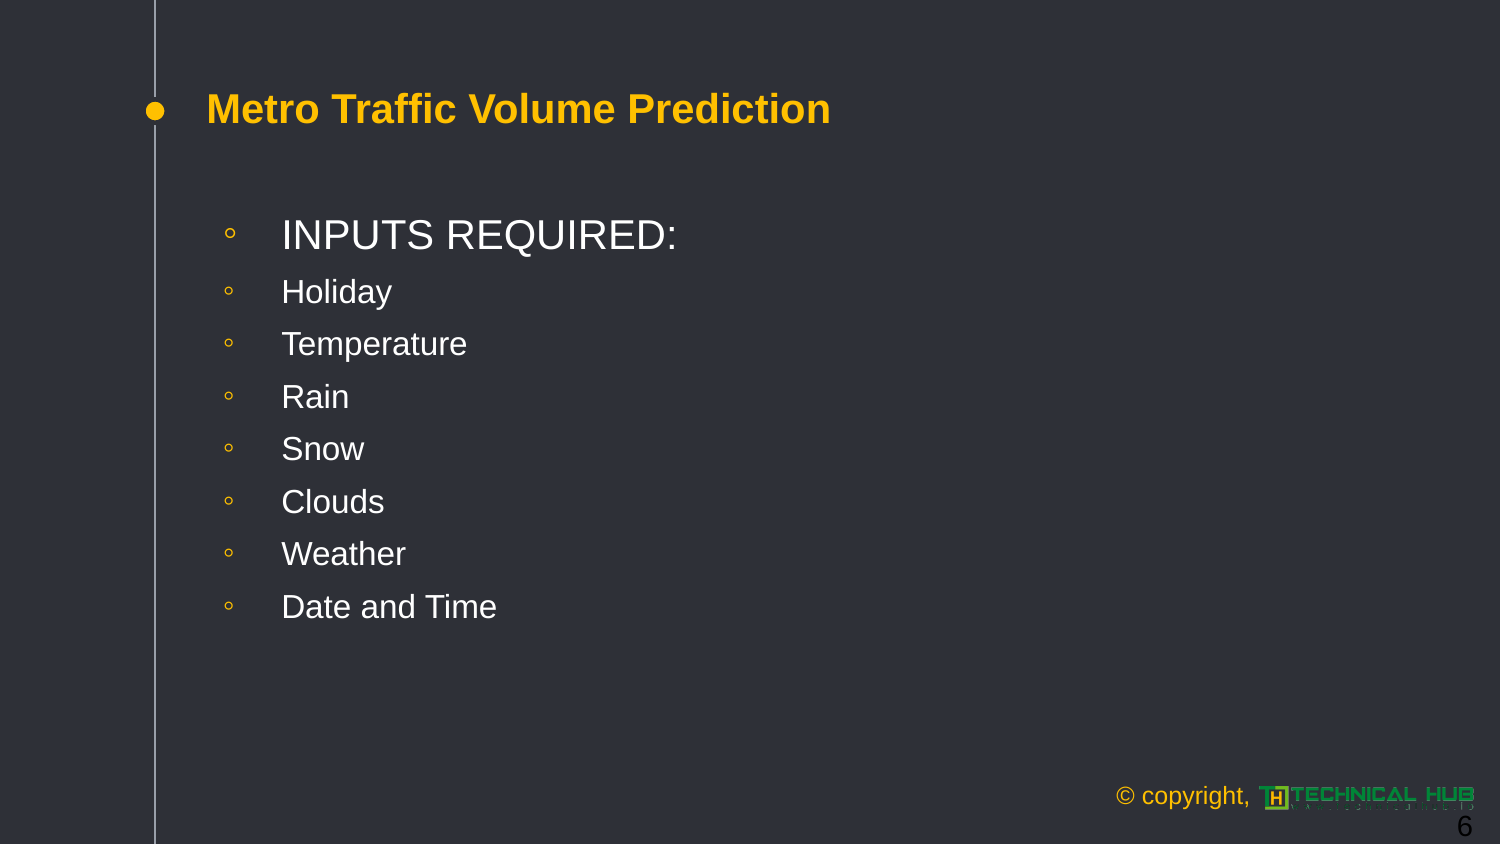

# Metro Traffic Volume Prediction
INPUTS REQUIRED:
Holiday
Temperature
Rain
Snow
Clouds
Weather
Date and Time
6